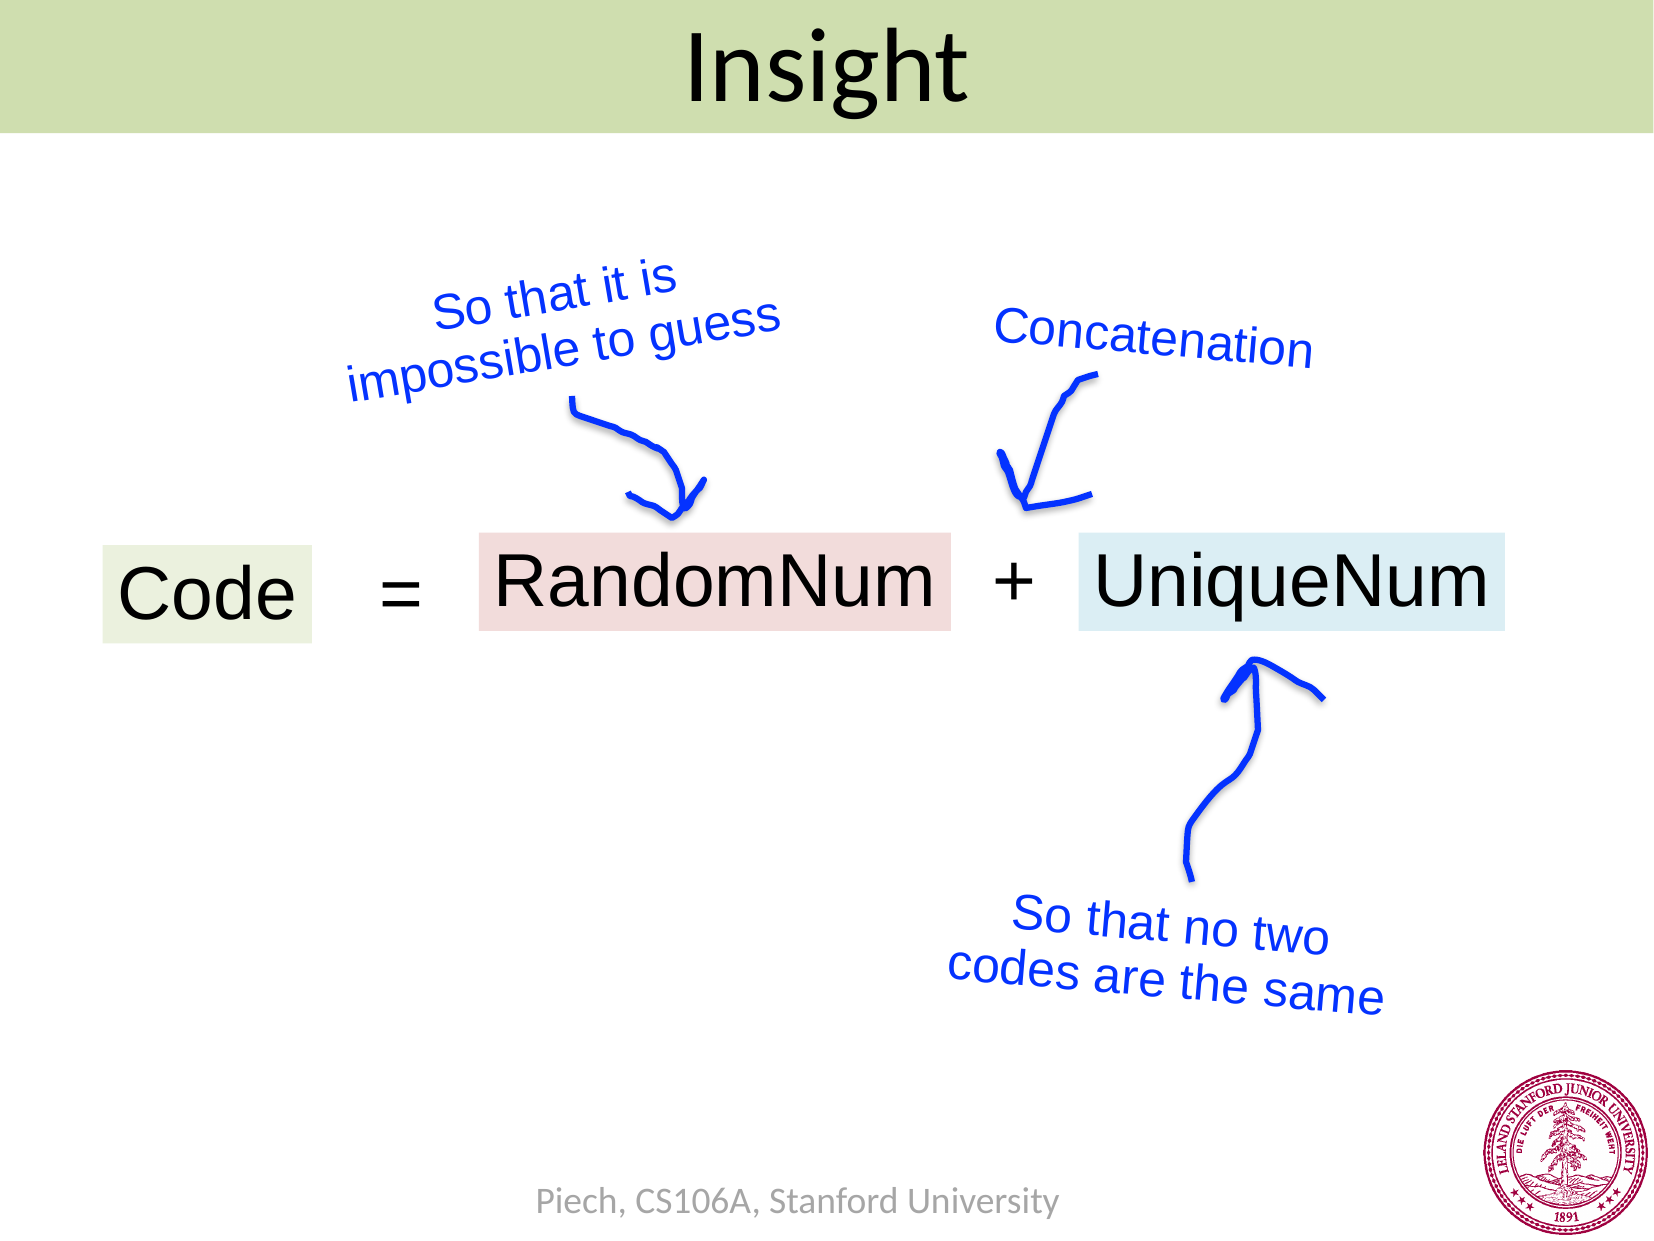

Insight
So that it is impossible to guess
Concatenation

RandomNum
+
UniqueNum
Code
=

So that no two codes are the same